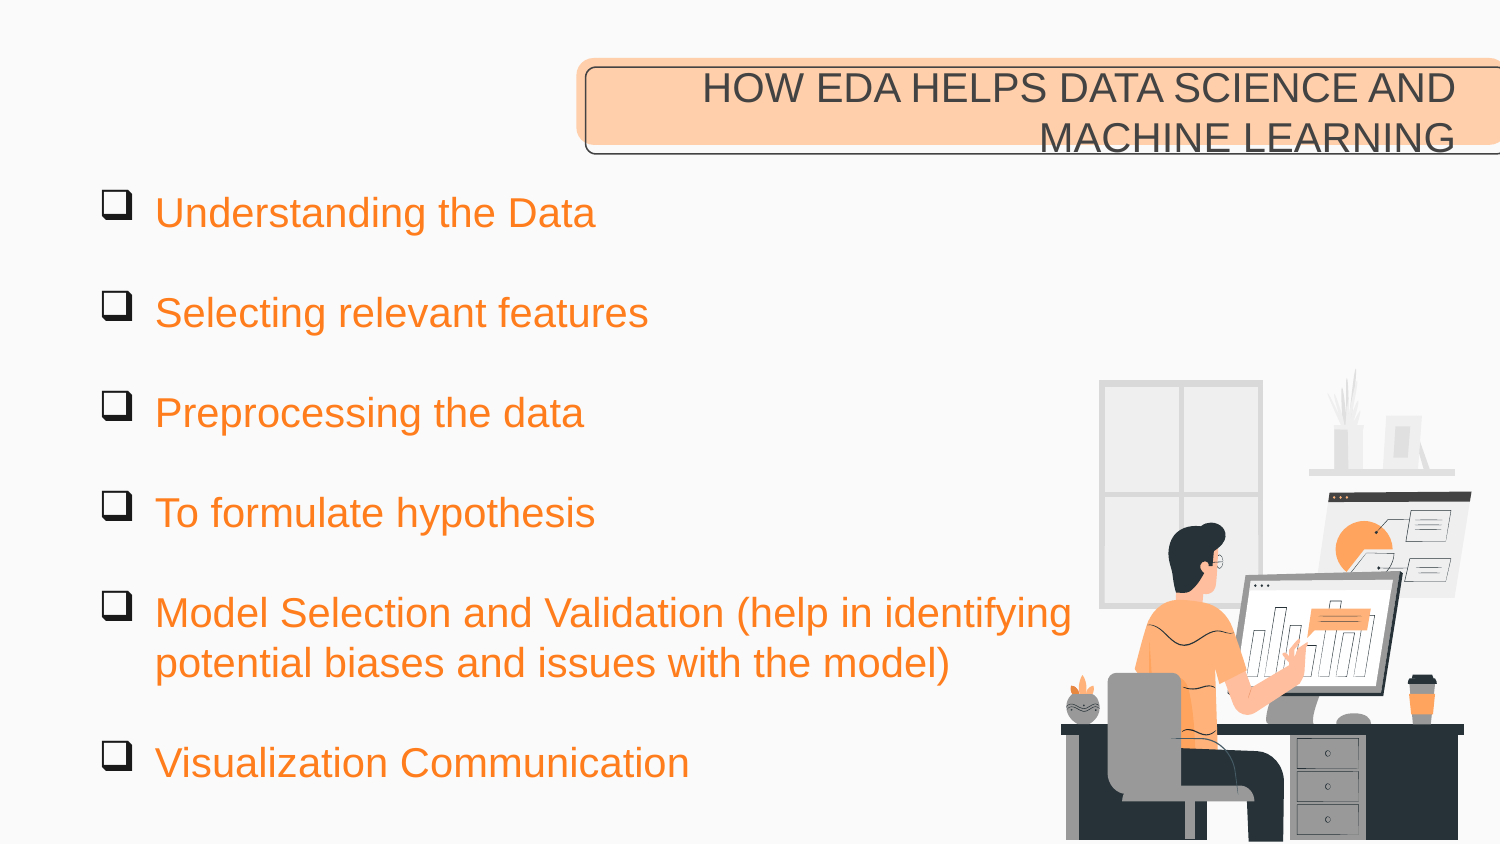

HOW EDA HELPS DATA SCIENCE AND MACHINE LEARNING

Understanding the Data

Selecting relevant features

Preprocessing the data

To formulate hypothesis

Model Selection and Validation (help in identifying potential biases and issues with the model)

Visualization Communication